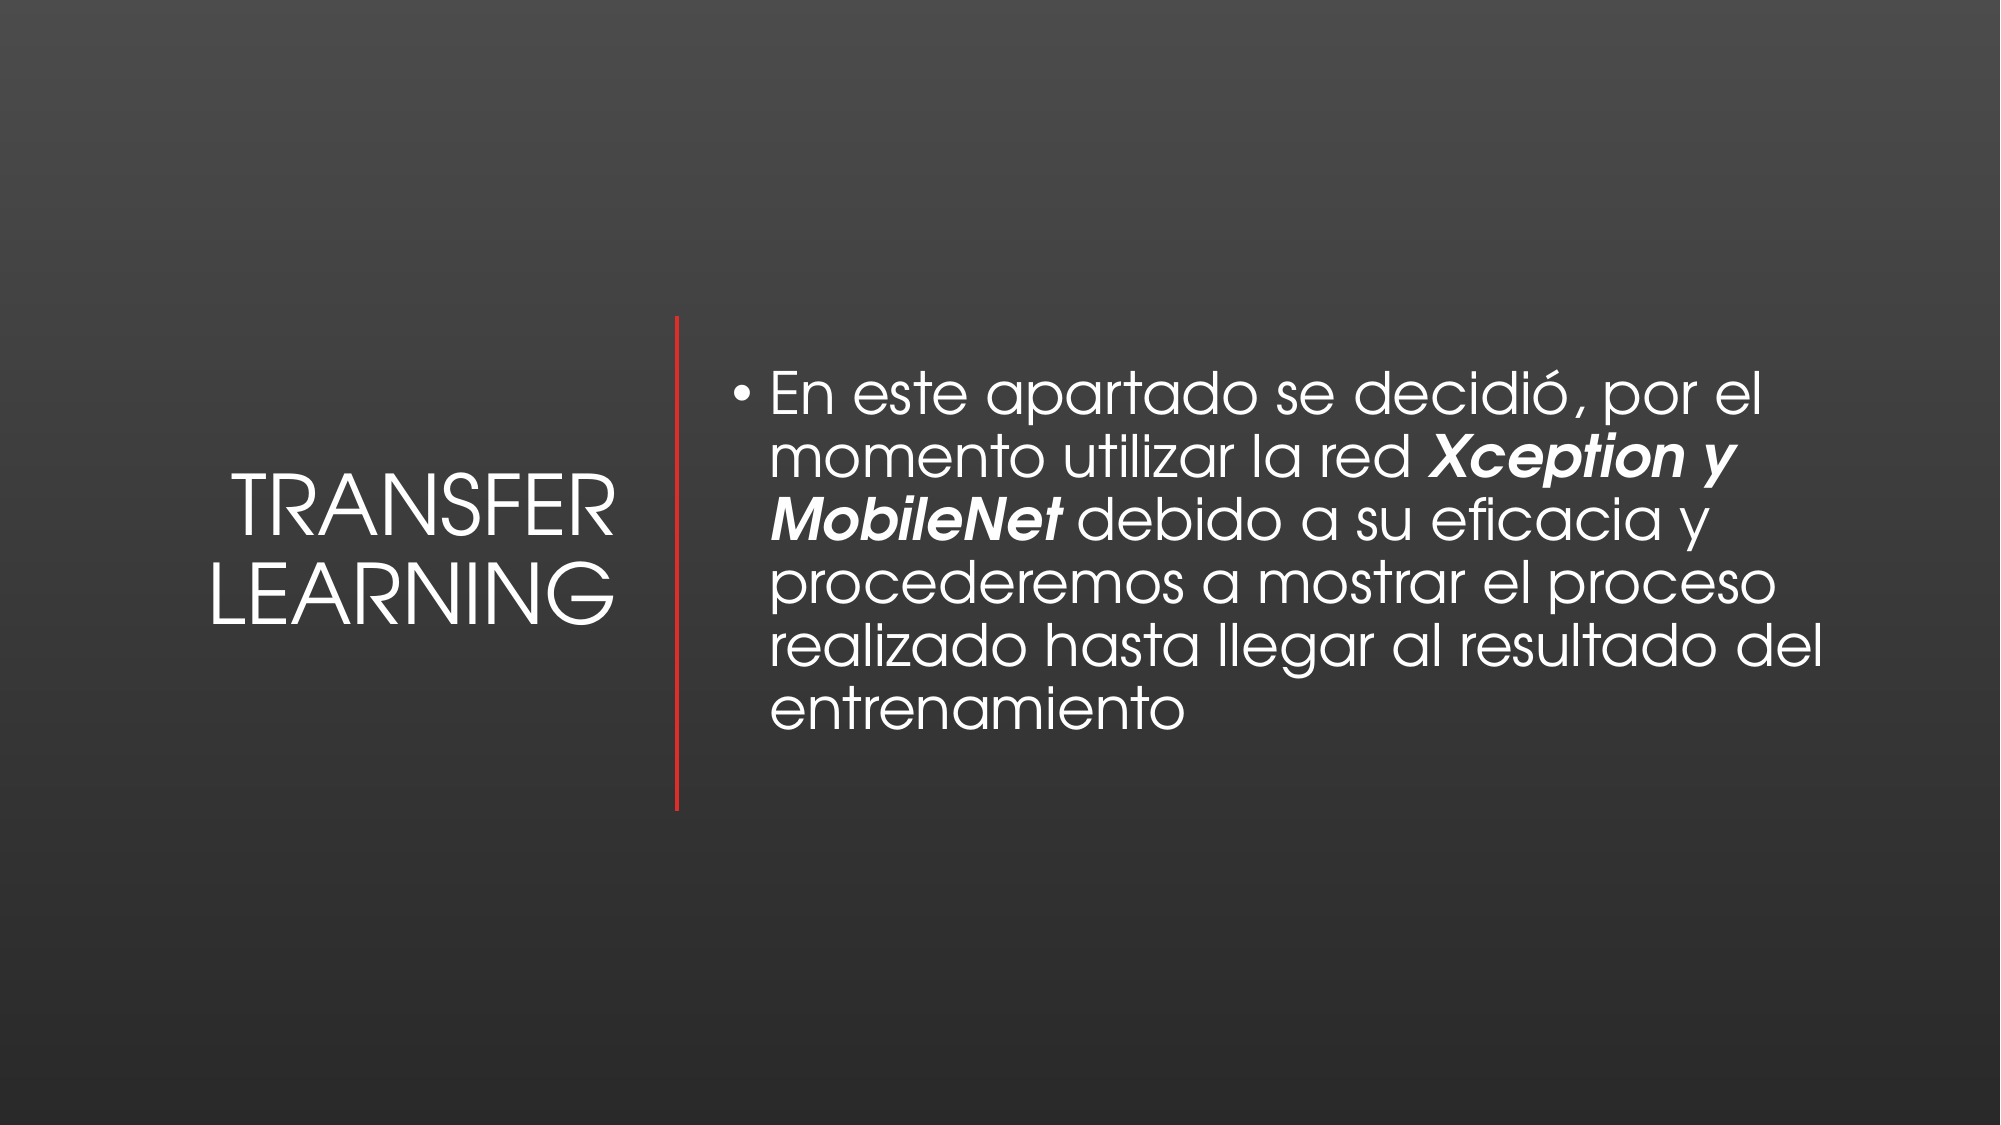

# TRANSFER LEARNING
En este apartado se decidió, por el momento utilizar la red Xception y MobileNet debido a su eficacia y procederemos a mostrar el proceso realizado hasta llegar al resultado del entrenamiento